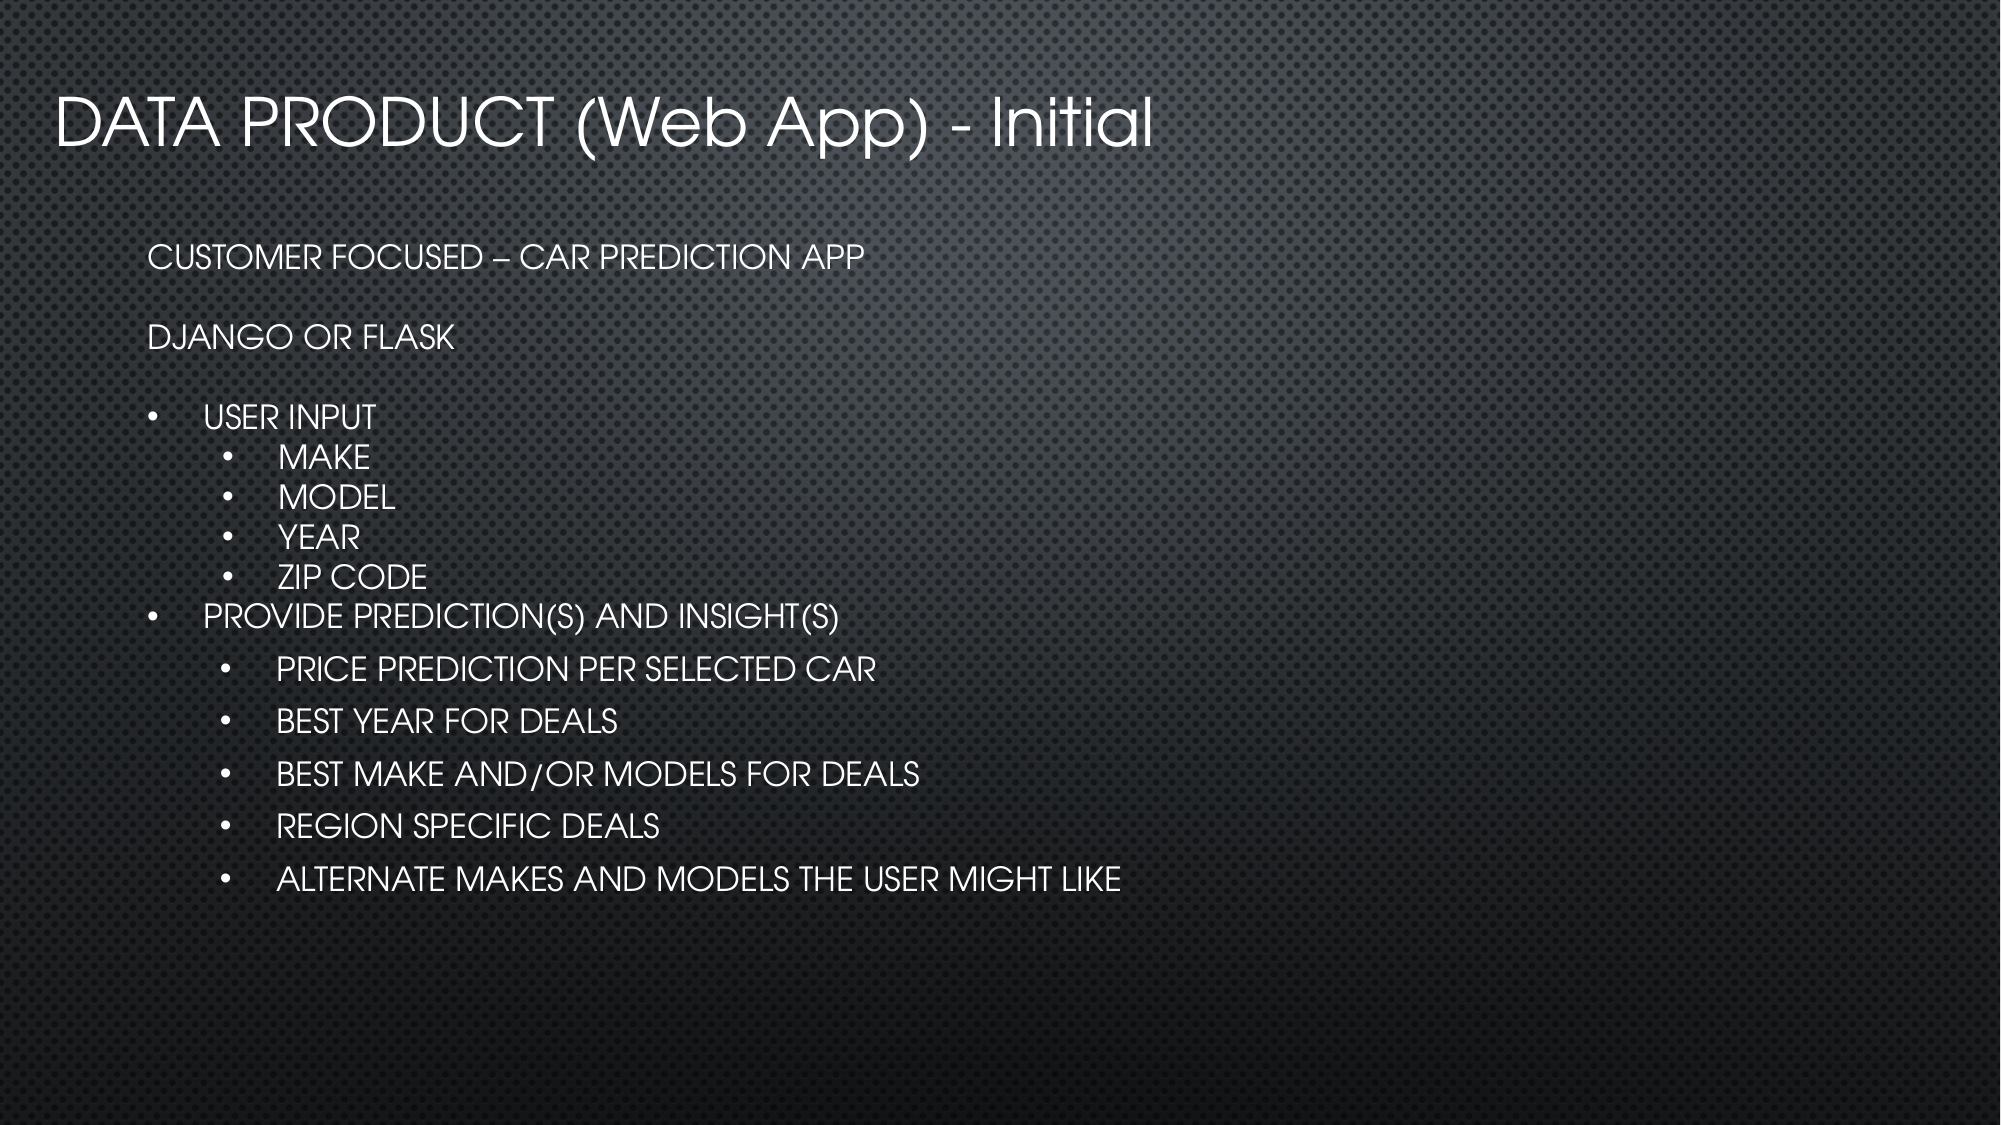

# DATA PRODUCT (Web App) - Initial
Customer Focused – Car Prediction App

Django or Flask

User Input
Make
Model
Year
Zip Code
Provide Prediction(s) and Insight(s)
Price Prediction Per Selected Car
Best Year for Deals
Best Make and/or Models for Deals
Region Specific Deals
Alternate Makes and Models The User Might Like